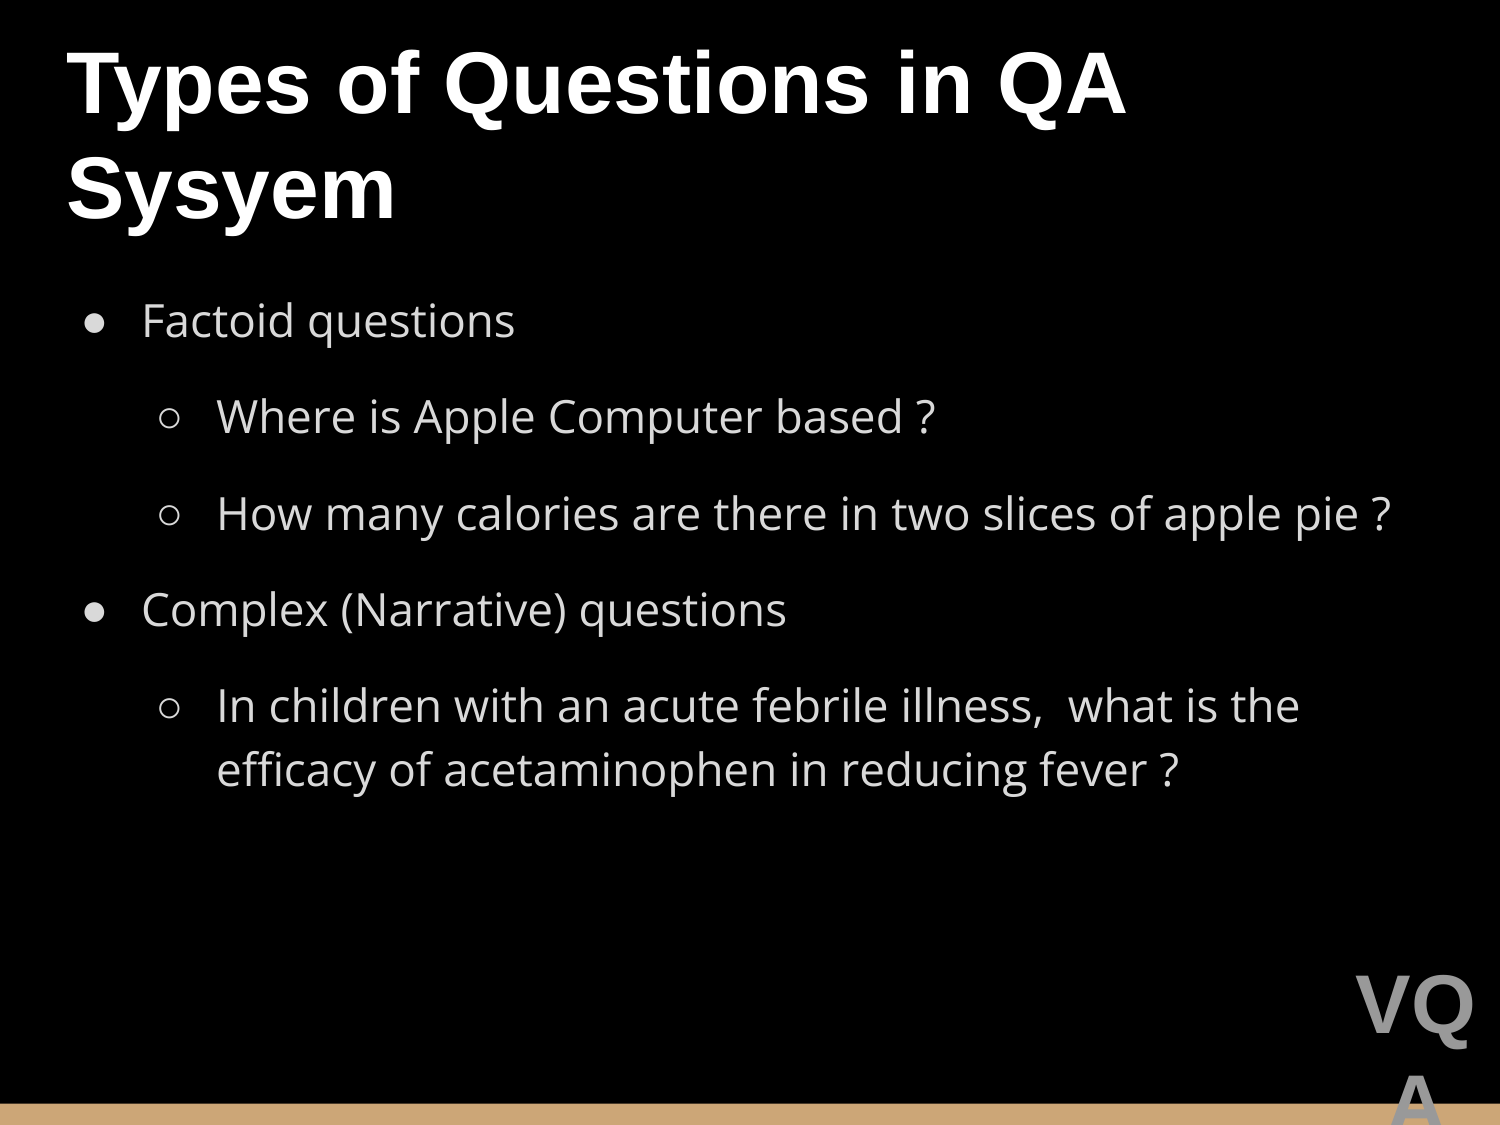

Types of Questions in QA Sysyem
Factoid questions
Where is Apple Computer based ?
How many calories are there in two slices of apple pie ?
Complex (Narrative) questions
In children with an acute febrile illness,  what is the  efficacy of acetaminophen in reducing fever ?
VQA